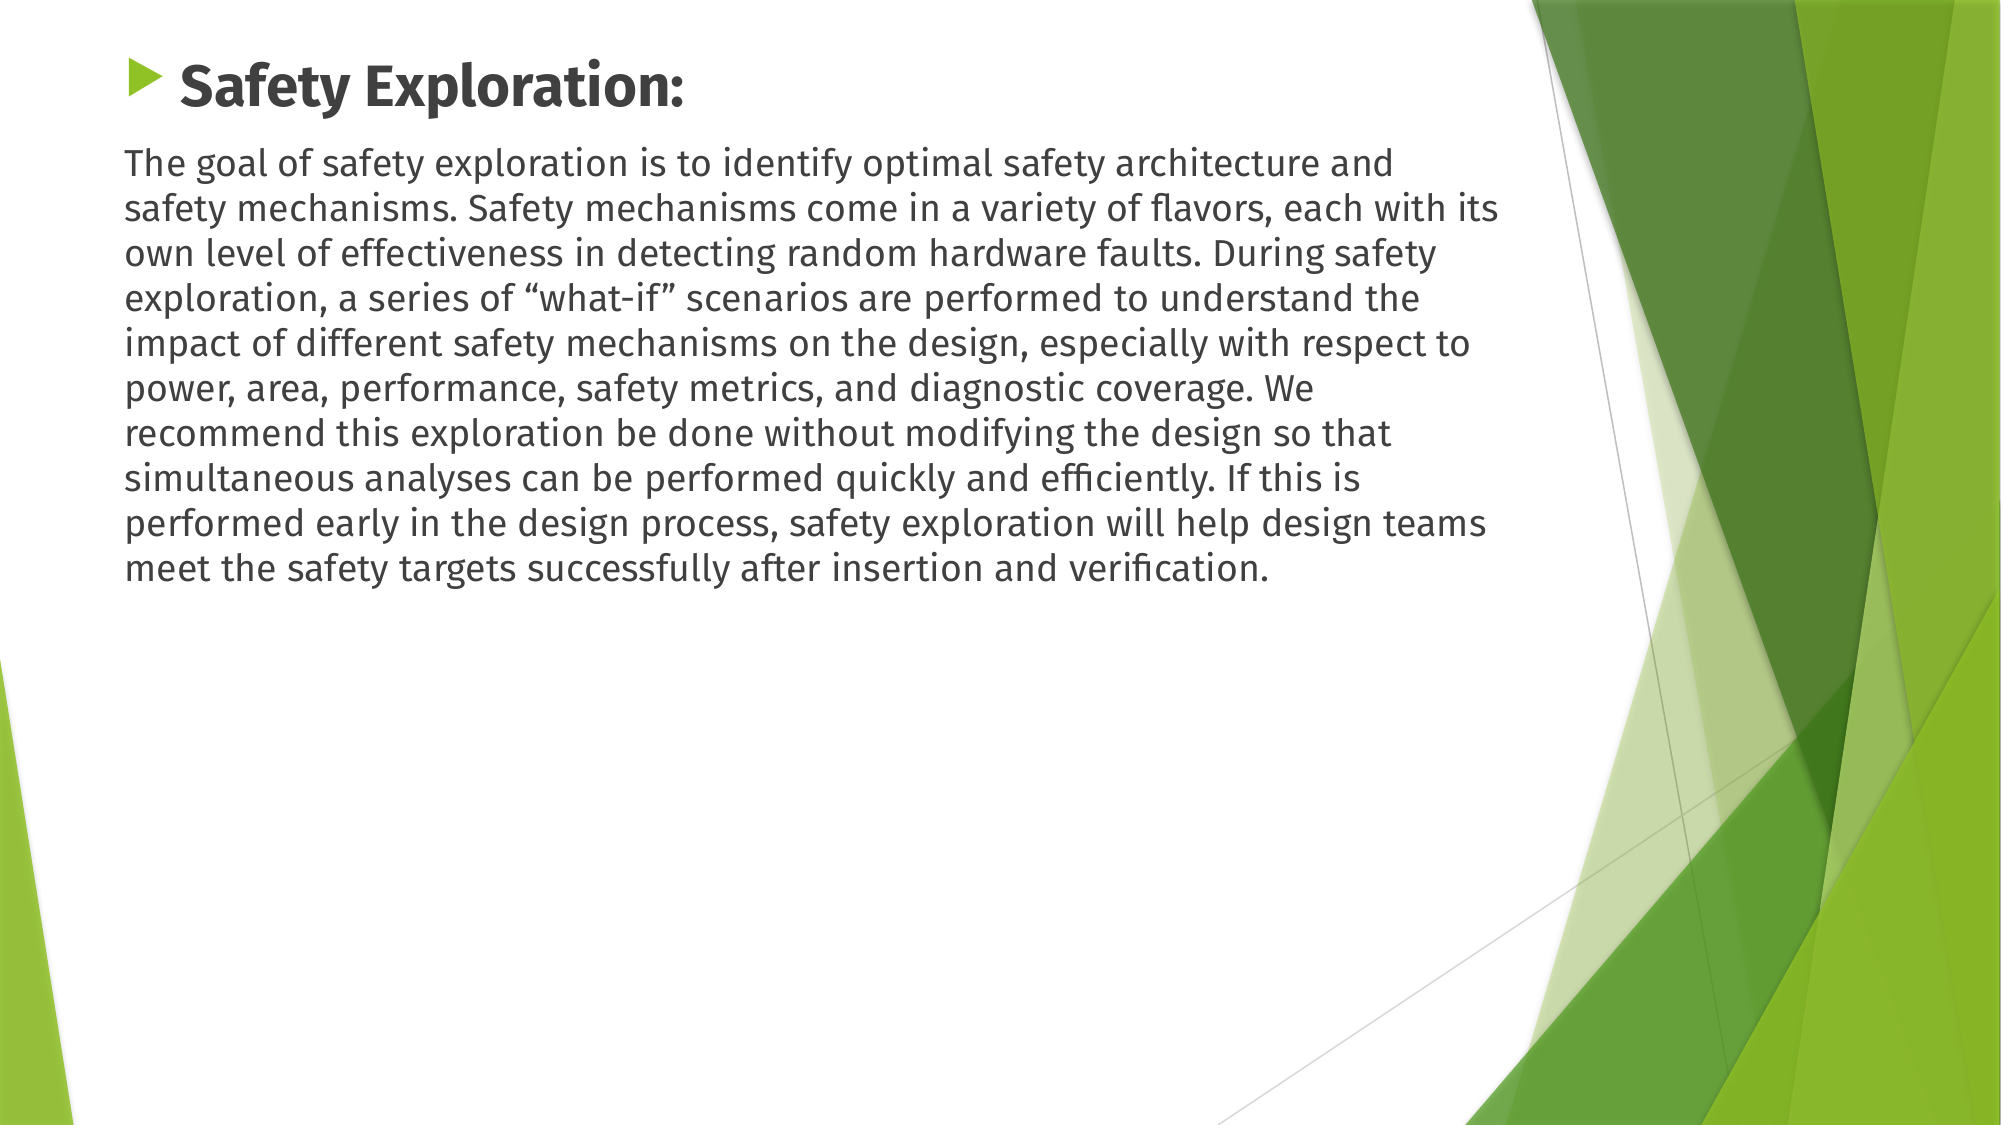

Safety Exploration:
The goal of safety exploration is to identify optimal safety architecture and safety mechanisms. Safety mechanisms come in a variety of flavors, each with its own level of effectiveness in detecting random hardware faults. During safety exploration, a series of “what-if” scenarios are performed to understand the impact of different safety mechanisms on the design, especially with respect to power, area, performance, safety metrics, and diagnostic coverage. We recommend this exploration be done without modifying the design so that simultaneous analyses can be performed quickly and efficiently. If this is performed early in the design process, safety exploration will help design teams meet the safety targets successfully after insertion and verification.